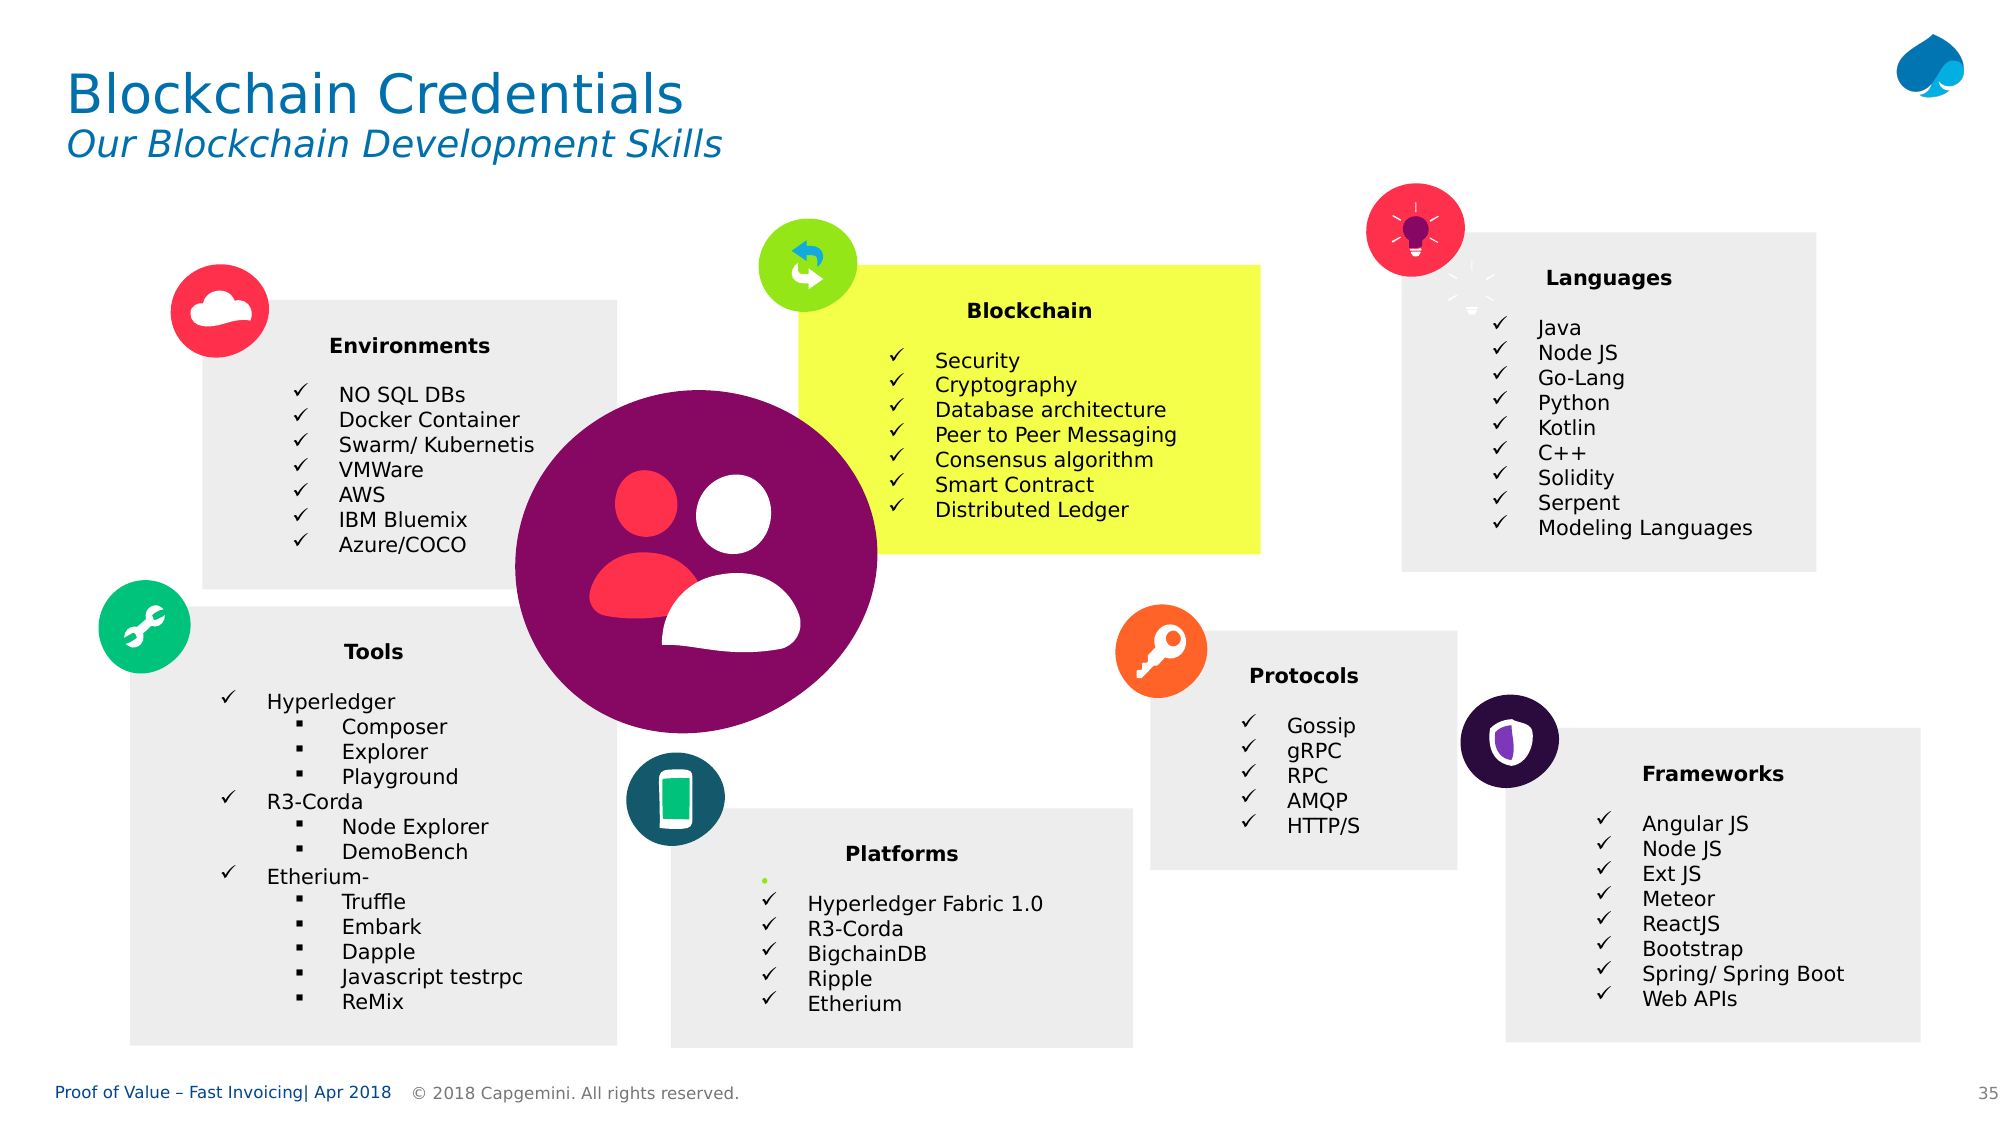

# Blockchain Credentials Our Blockchain Development Skills

Languages

Java
Node JS
Go-Lang
Python
Kotlin
C++
Solidity
Serpent
Modeling Languages

Blockchain

Security
Cryptography
Database architecture
Peer to Peer Messaging
Consensus algorithm
Smart Contract
Distributed Ledger

Environments

NO SQL DBs
Docker Container
Swarm/ Kubernetis
VMWare
AWS
IBM Bluemix
Azure/COCO

Tools

Hyperledger
Composer
Explorer
Playground
R3-Corda
Node Explorer
DemoBench
Etherium-
Truffle
Embark
Dapple
Javascript testrpc
ReMix

Protocols

Gossip
gRPC
RPC
AMQP
HTTP/S

Frameworks

Angular JS
Node JS
Ext JS
Meteor
ReactJS
Bootstrap
Spring/ Spring Boot
Web APIs

Platforms

Hyperledger Fabric 1.0
R3-Corda
BigchainDB
Ripple
Etherium